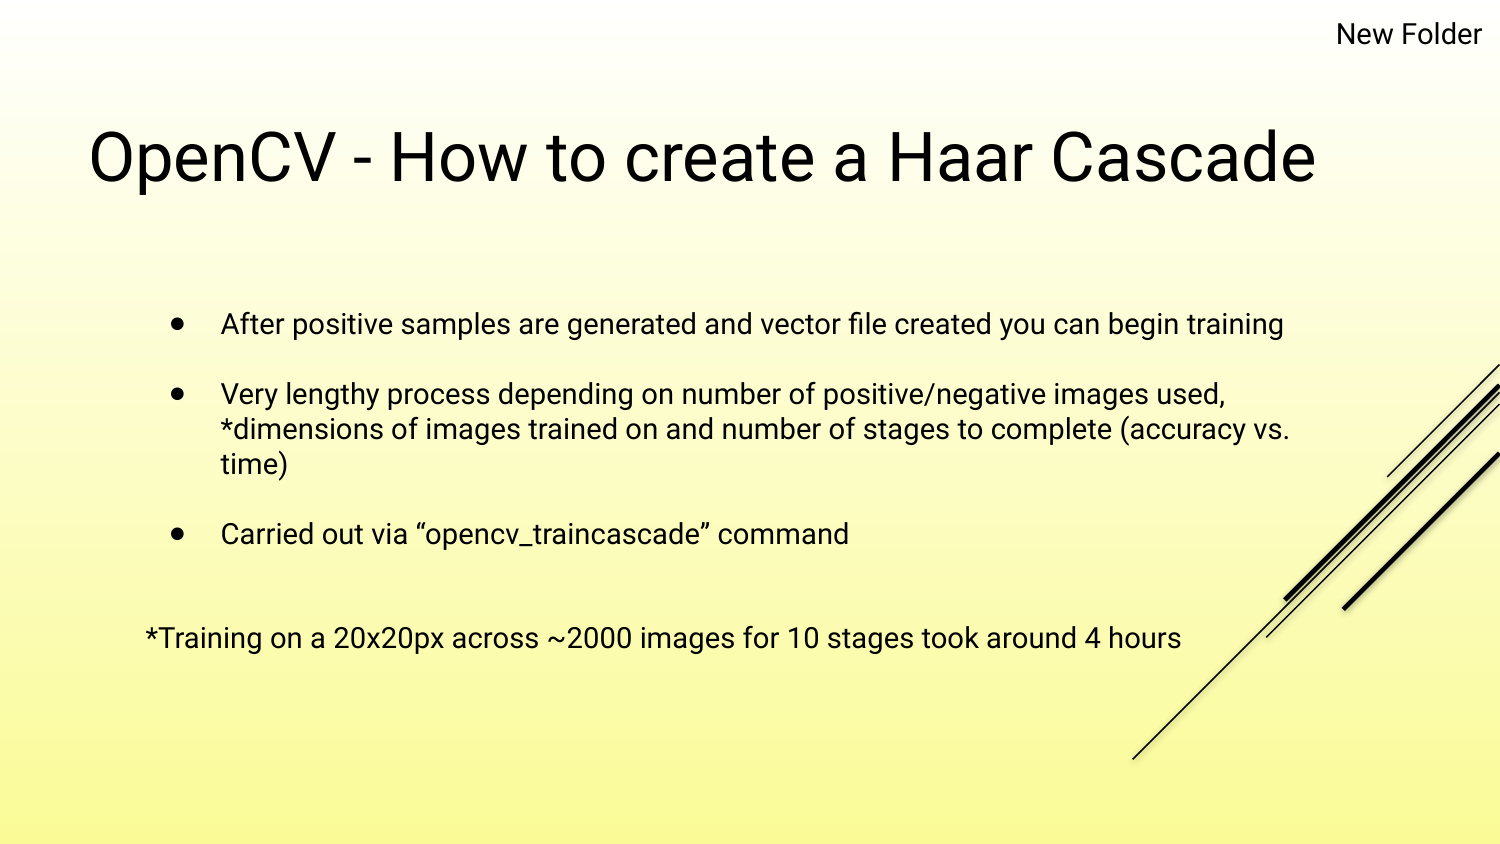

New Folder
# OpenCV - How to create a Haar Cascade
After positive samples are generated and vector file created you can begin training

Very lengthy process depending on number of positive/negative images used, *dimensions of images trained on and number of stages to complete (accuracy vs. time)

Carried out via “opencv_traincascade” command

*Training on a 20x20px across ~2000 images for 10 stages took around 4 hours